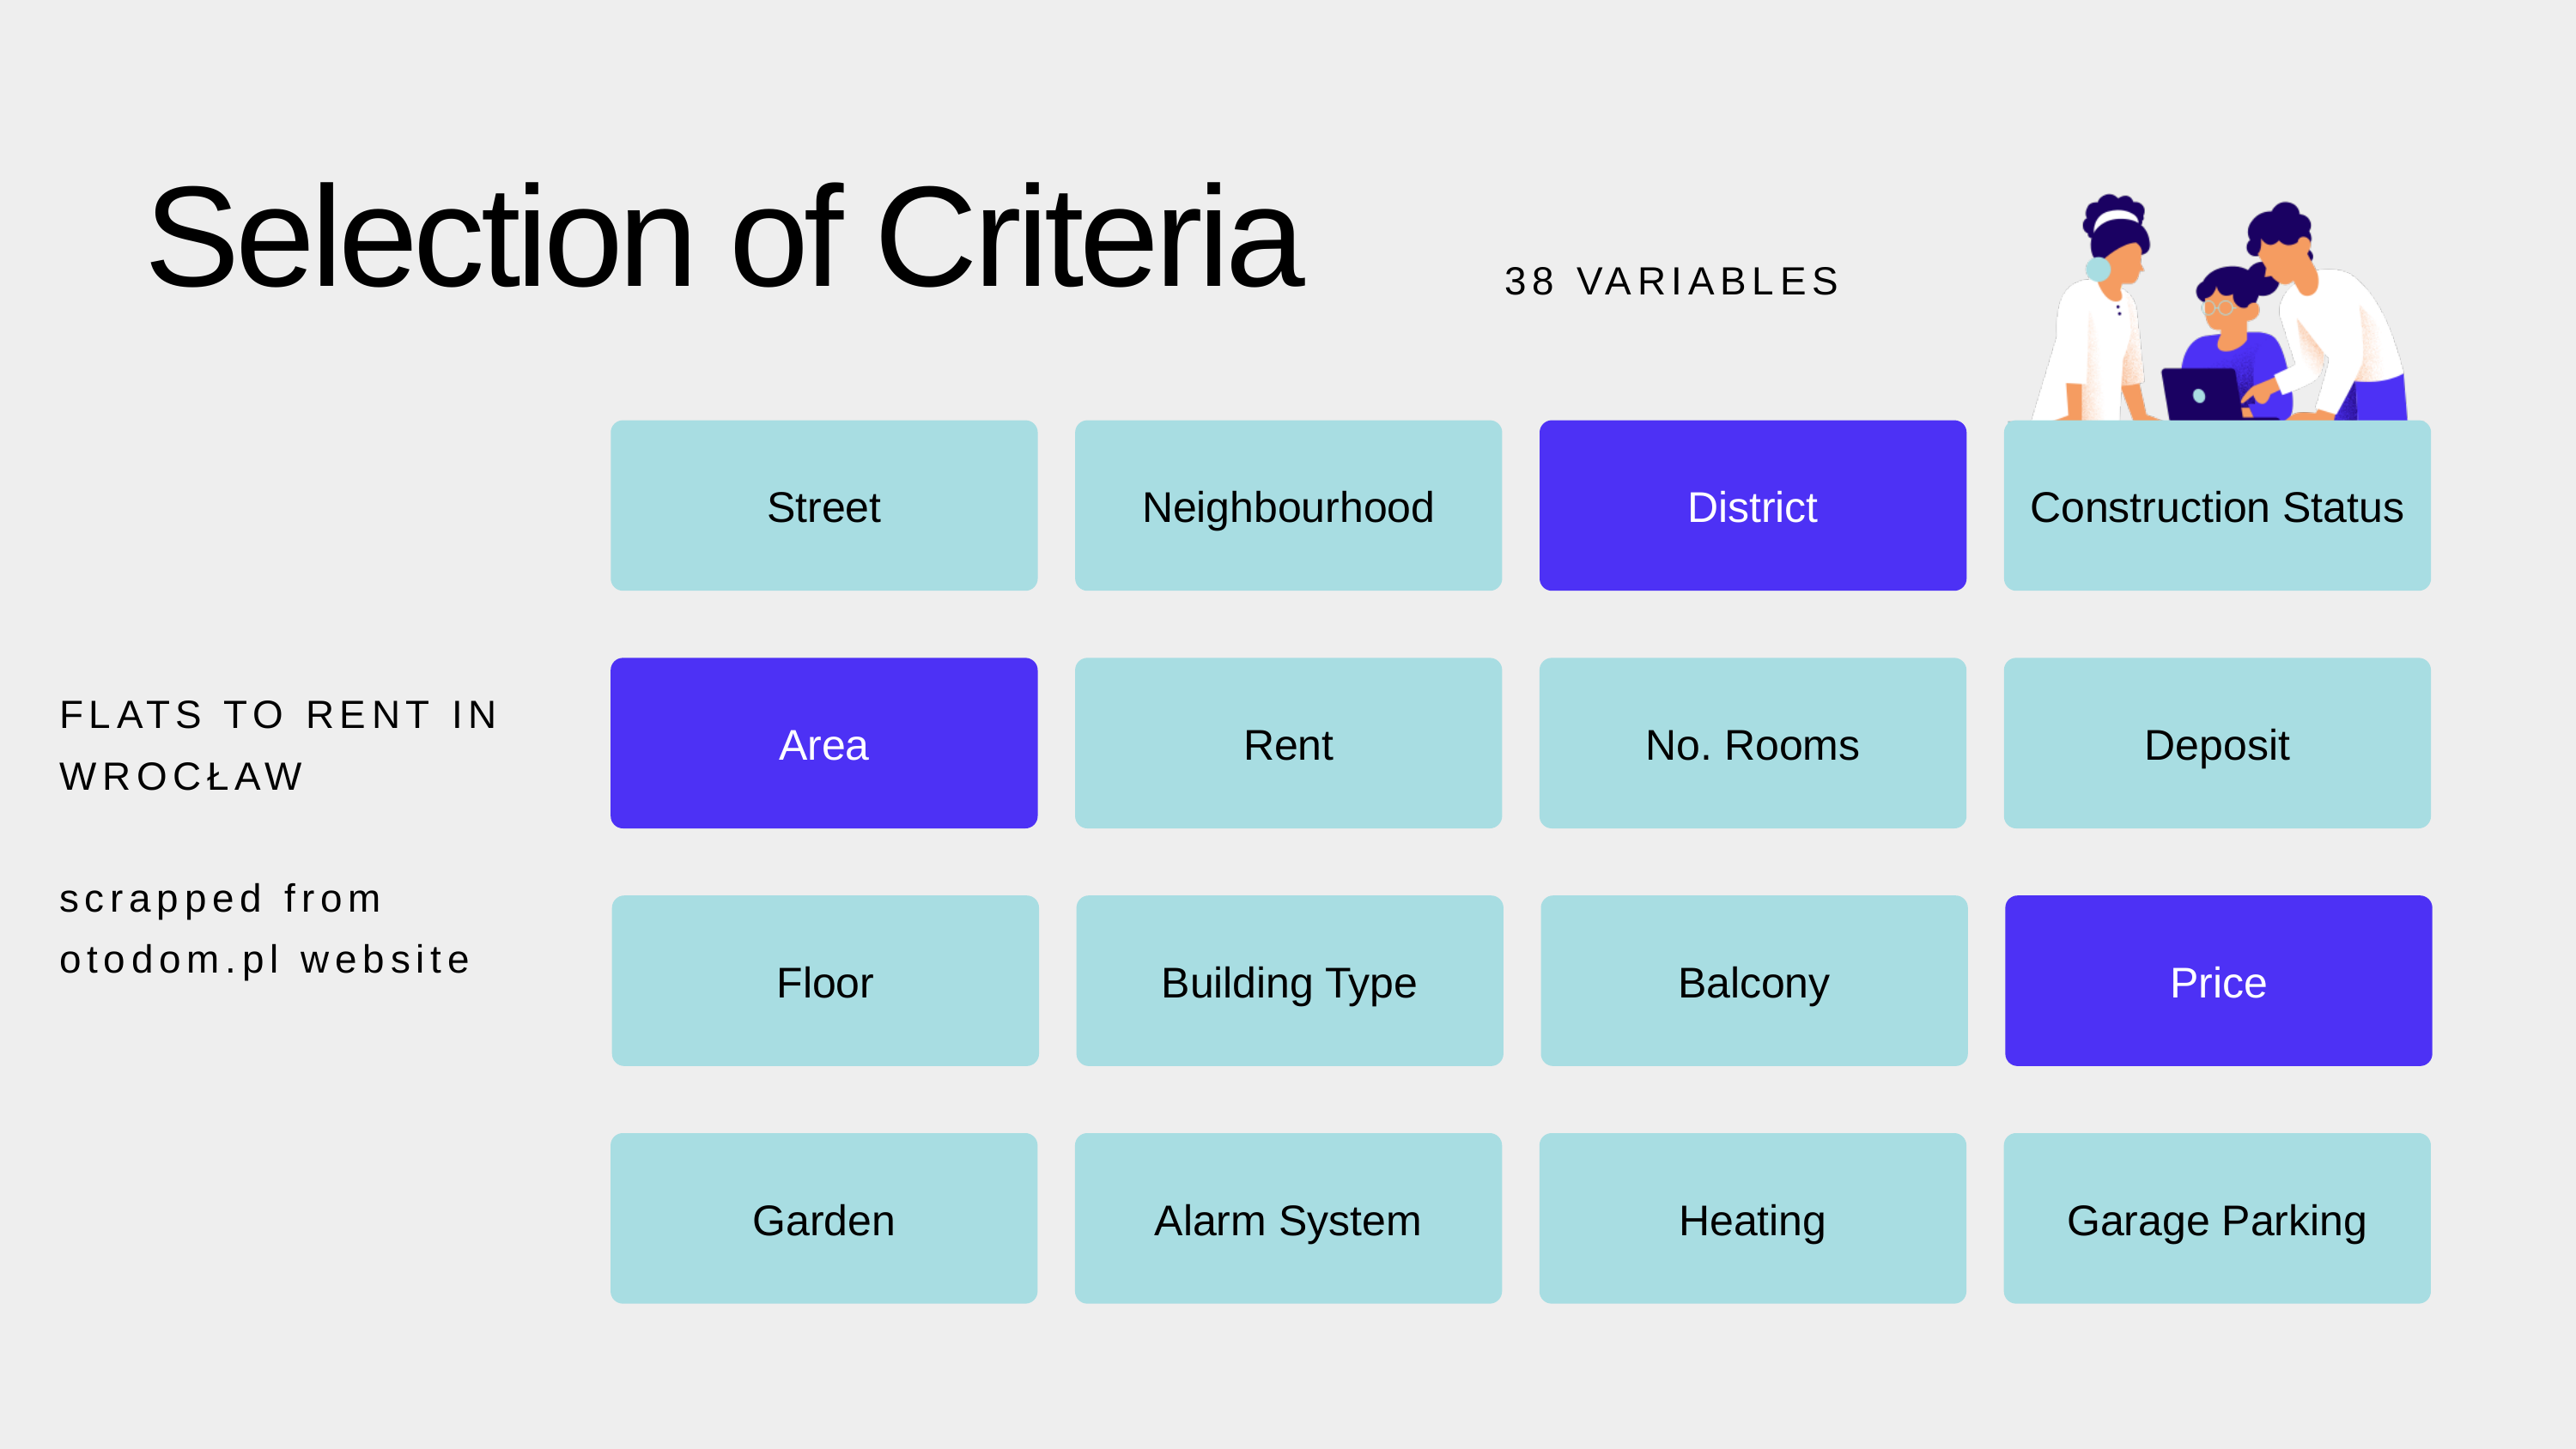

Selection of Criteria

38 VARIABLES

Street

Neighbourhood

District

Construction Status

Area

Rent

No. Rooms

Deposit
FLATS TO RENT IN WROCŁAW

scrapped from otodom.pl website

Floor

Building Type

Balcony

Price

Garden

Alarm System

Heating

Garage Parking